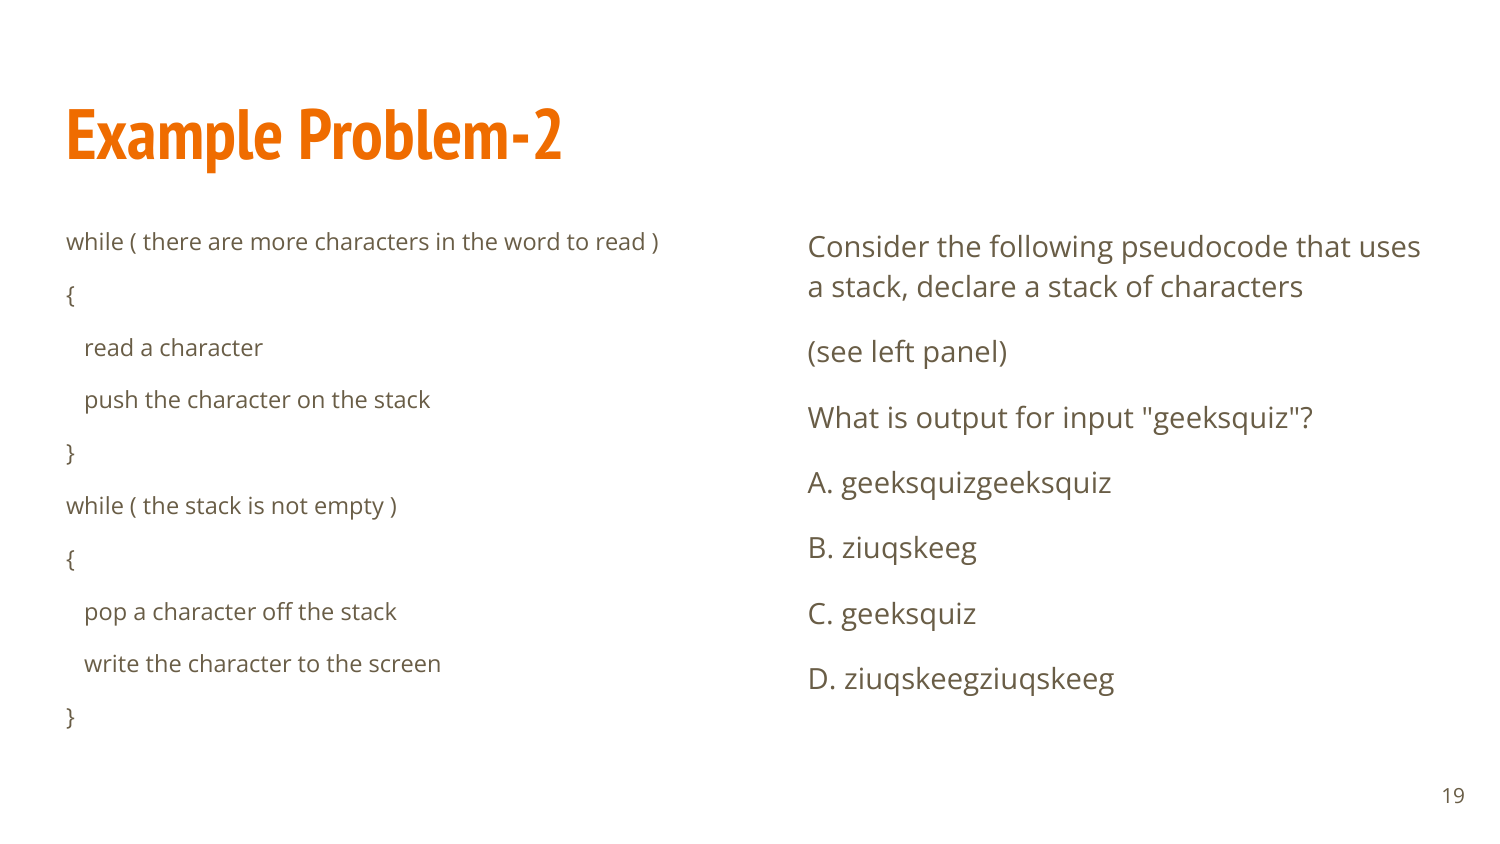

# Example Problem-2
while ( there are more characters in the word to read )
{
   read a character
   push the character on the stack
}
while ( the stack is not empty )
{
   pop a character off the stack
   write the character to the screen
}
Consider the following pseudocode that uses a stack, declare a stack of characters
(see left panel)
What is output for input "geeksquiz"?
A. geeksquizgeeksquiz
B. ziuqskeeg
C. geeksquiz
D. ziuqskeegziuqskeeg
19